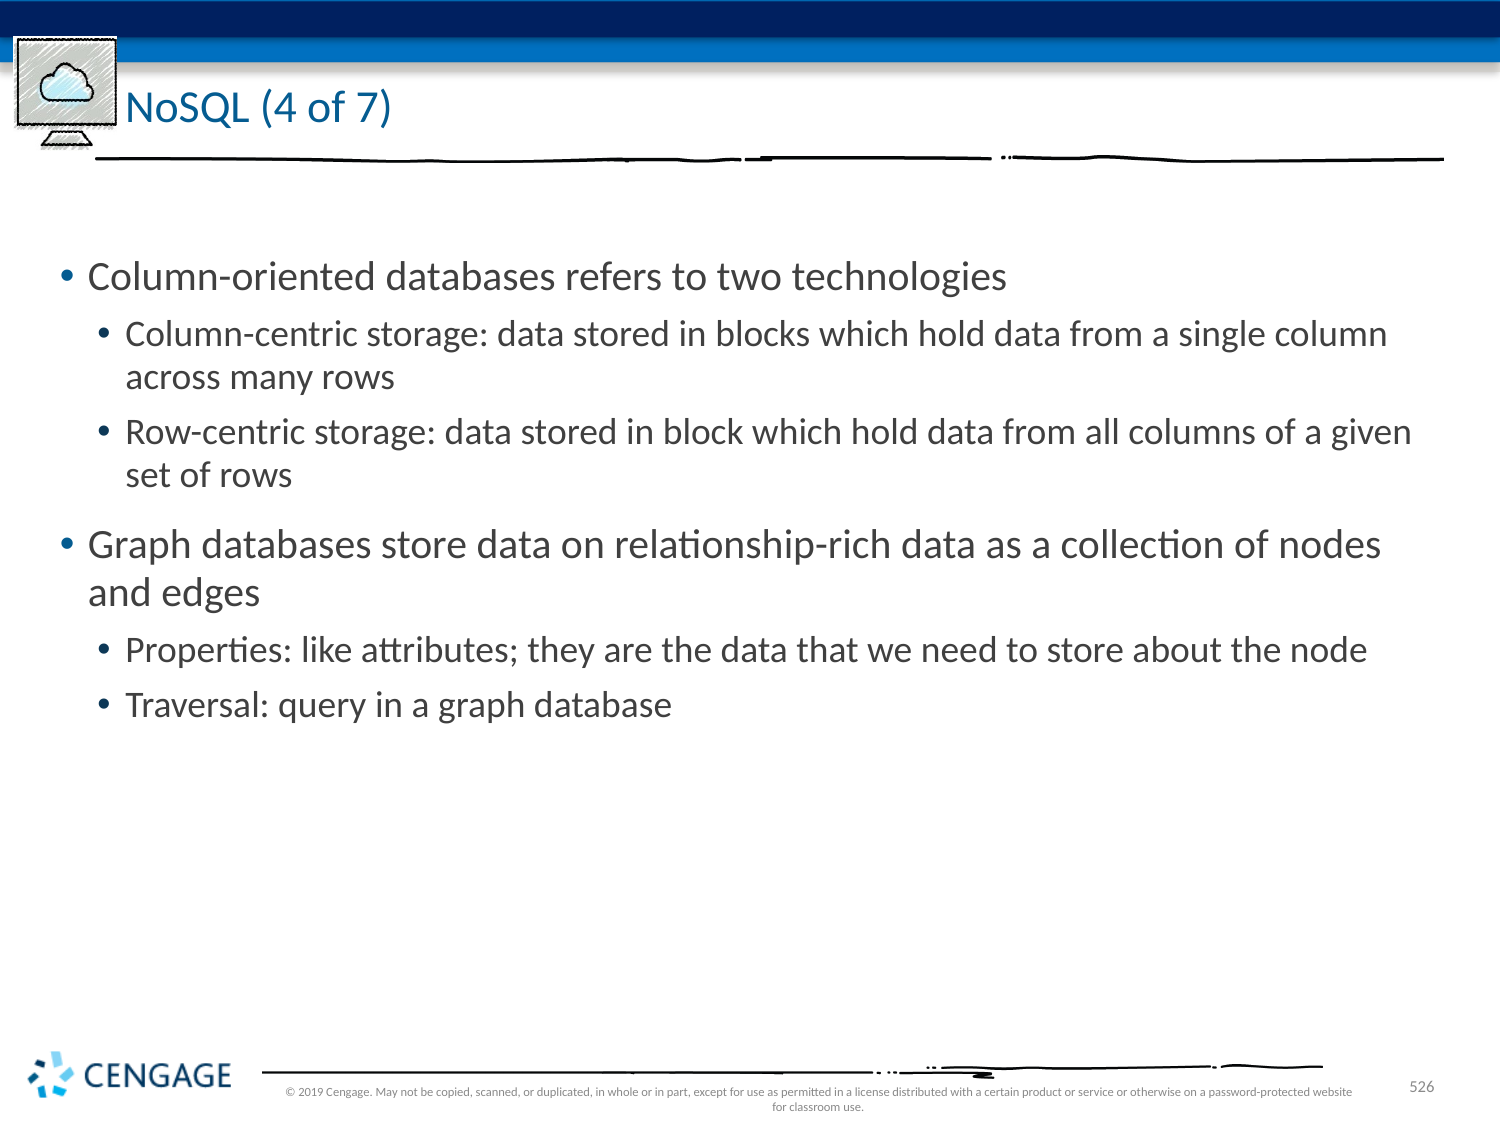

# NoSQL (4 of 7)
Column-oriented databases refers to two technologies
Column-centric storage: data stored in blocks which hold data from a single column across many rows
Row-centric storage: data stored in block which hold data from all columns of a given set of rows
Graph databases store data on relationship-rich data as a collection of nodes and edges
Properties: like attributes; they are the data that we need to store about the node
Traversal: query in a graph database
© 2019 Cengage. May not be copied, scanned, or duplicated, in whole or in part, except for use as permitted in a license distributed with a certain product or service or otherwise on a password-protected website for classroom use.